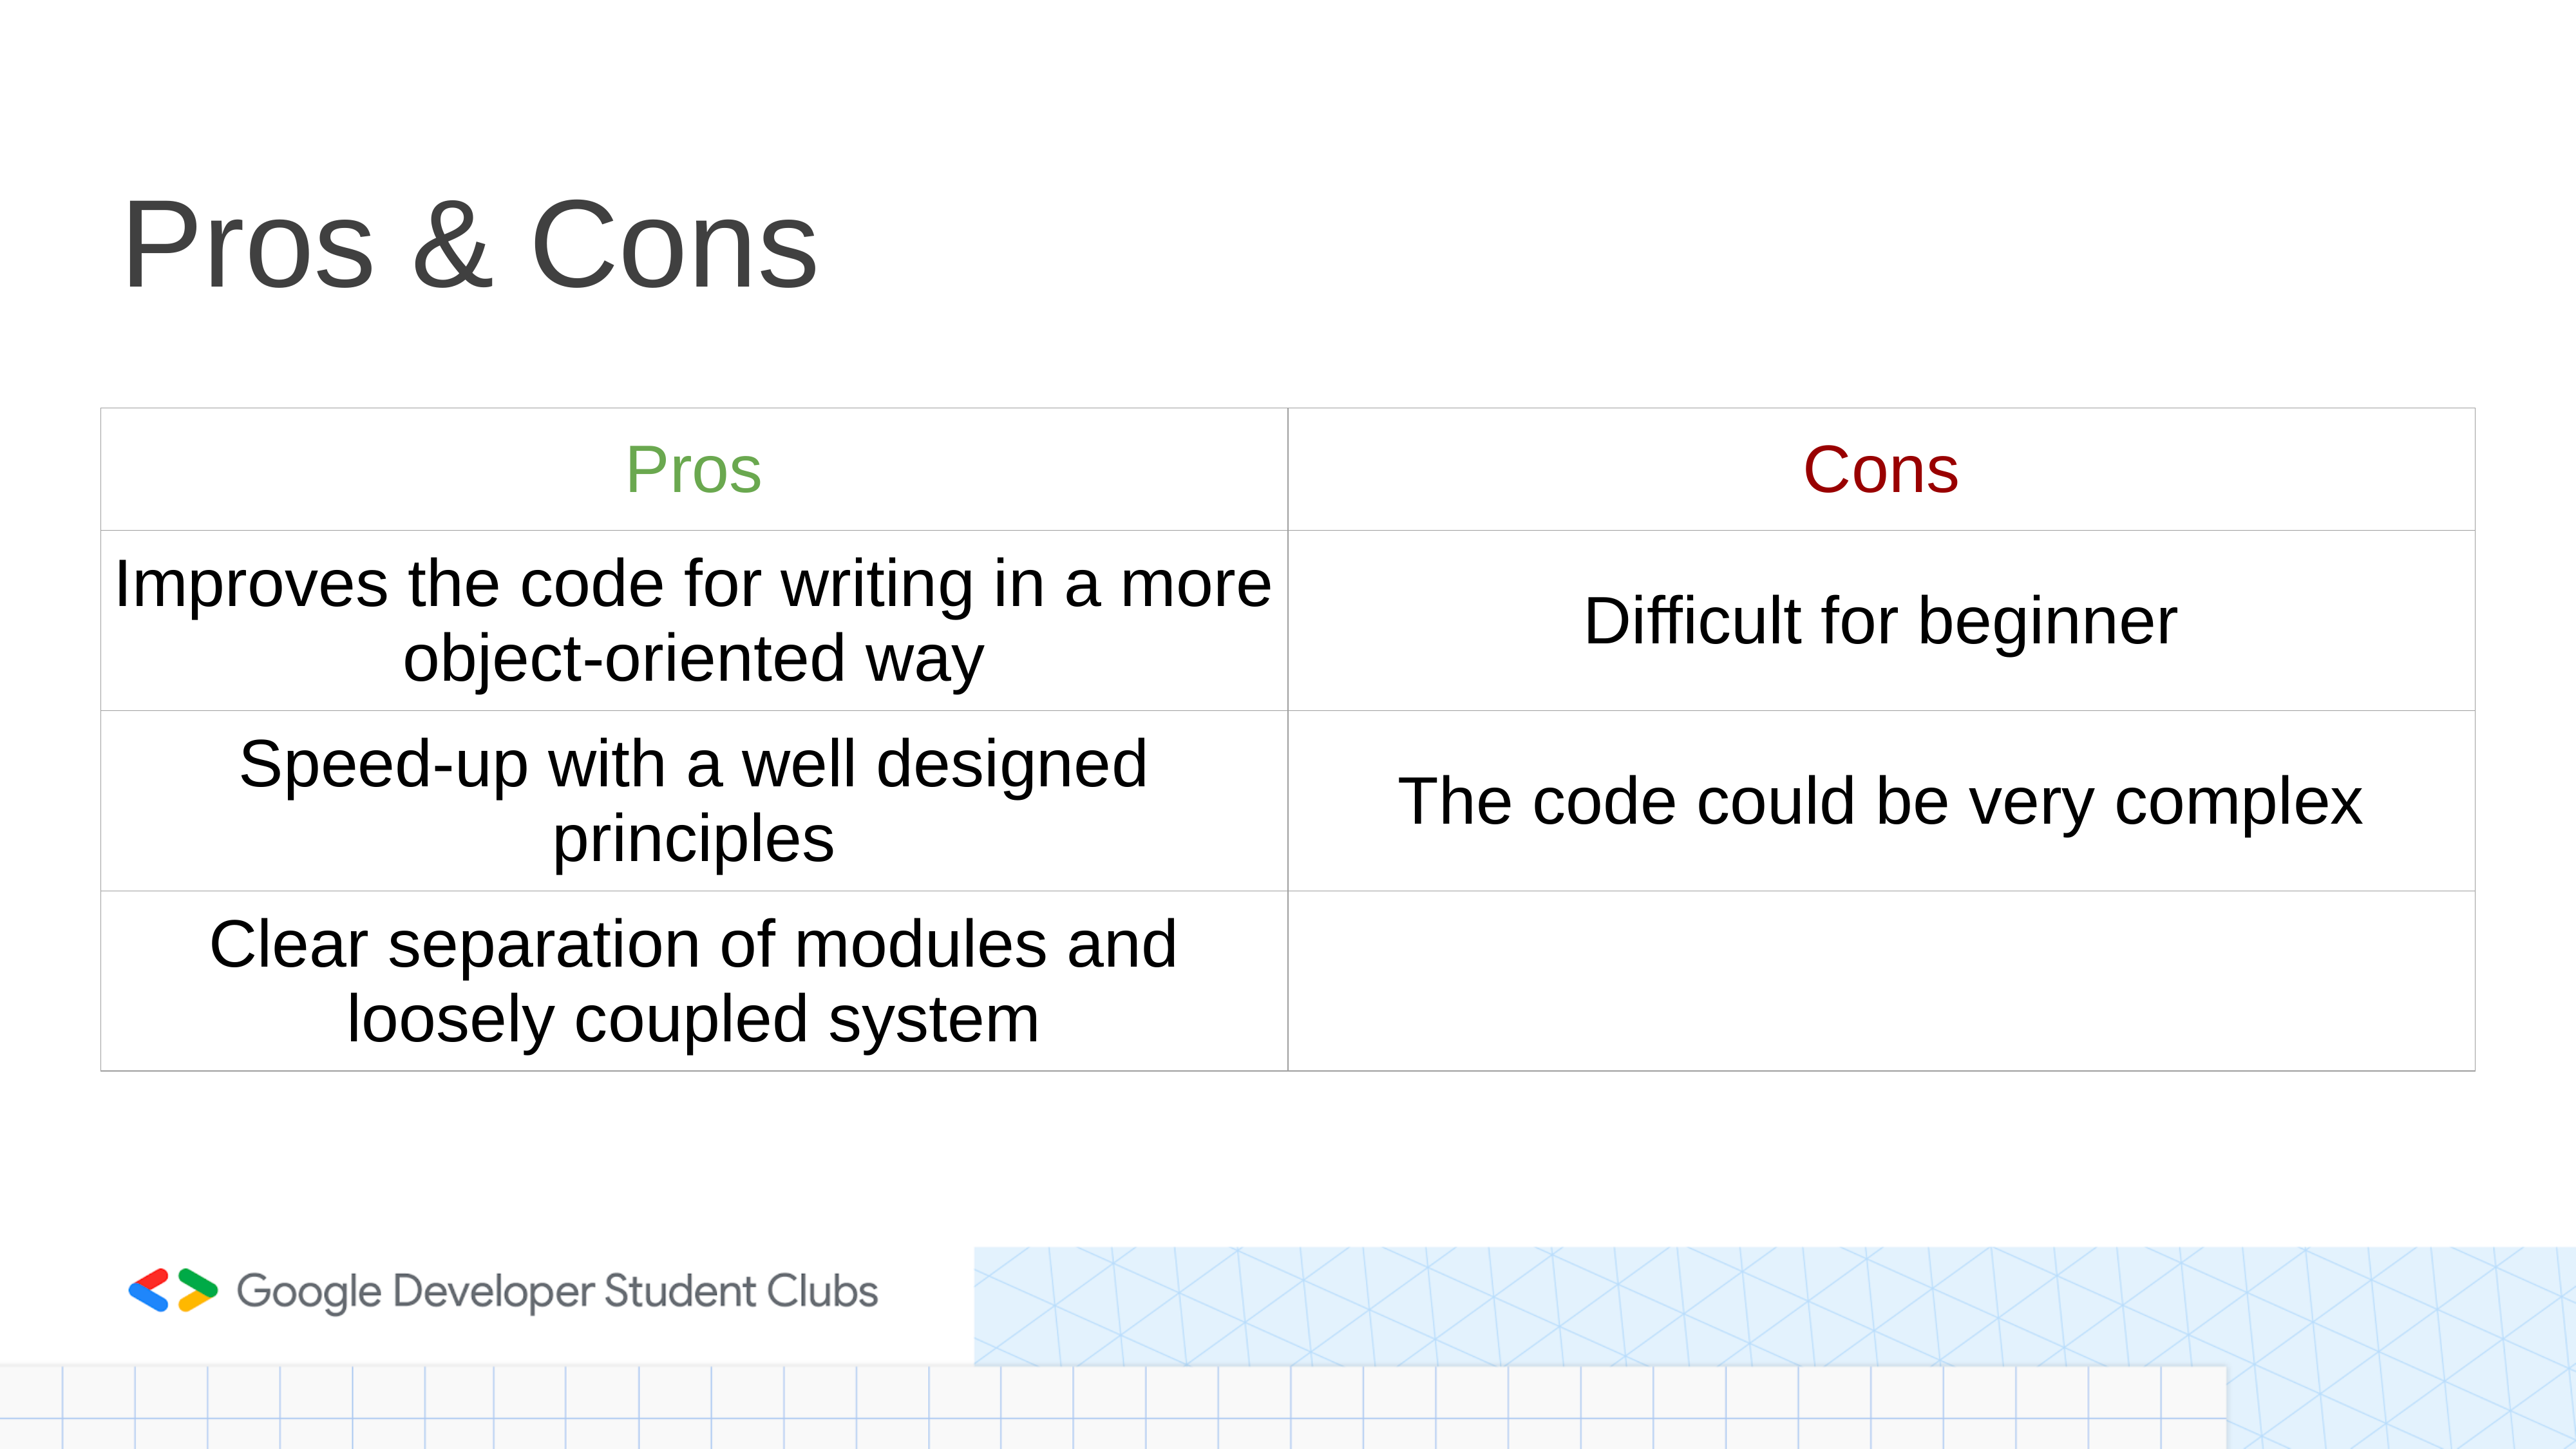

# Pros & Cons
| Pros | Cons |
| --- | --- |
| Improves the code for writing in a more object-oriented way | Difficult for beginner |
| Speed-up with a well designed principles | The code could be very complex |
| Clear separation of modules and loosely coupled system |  |